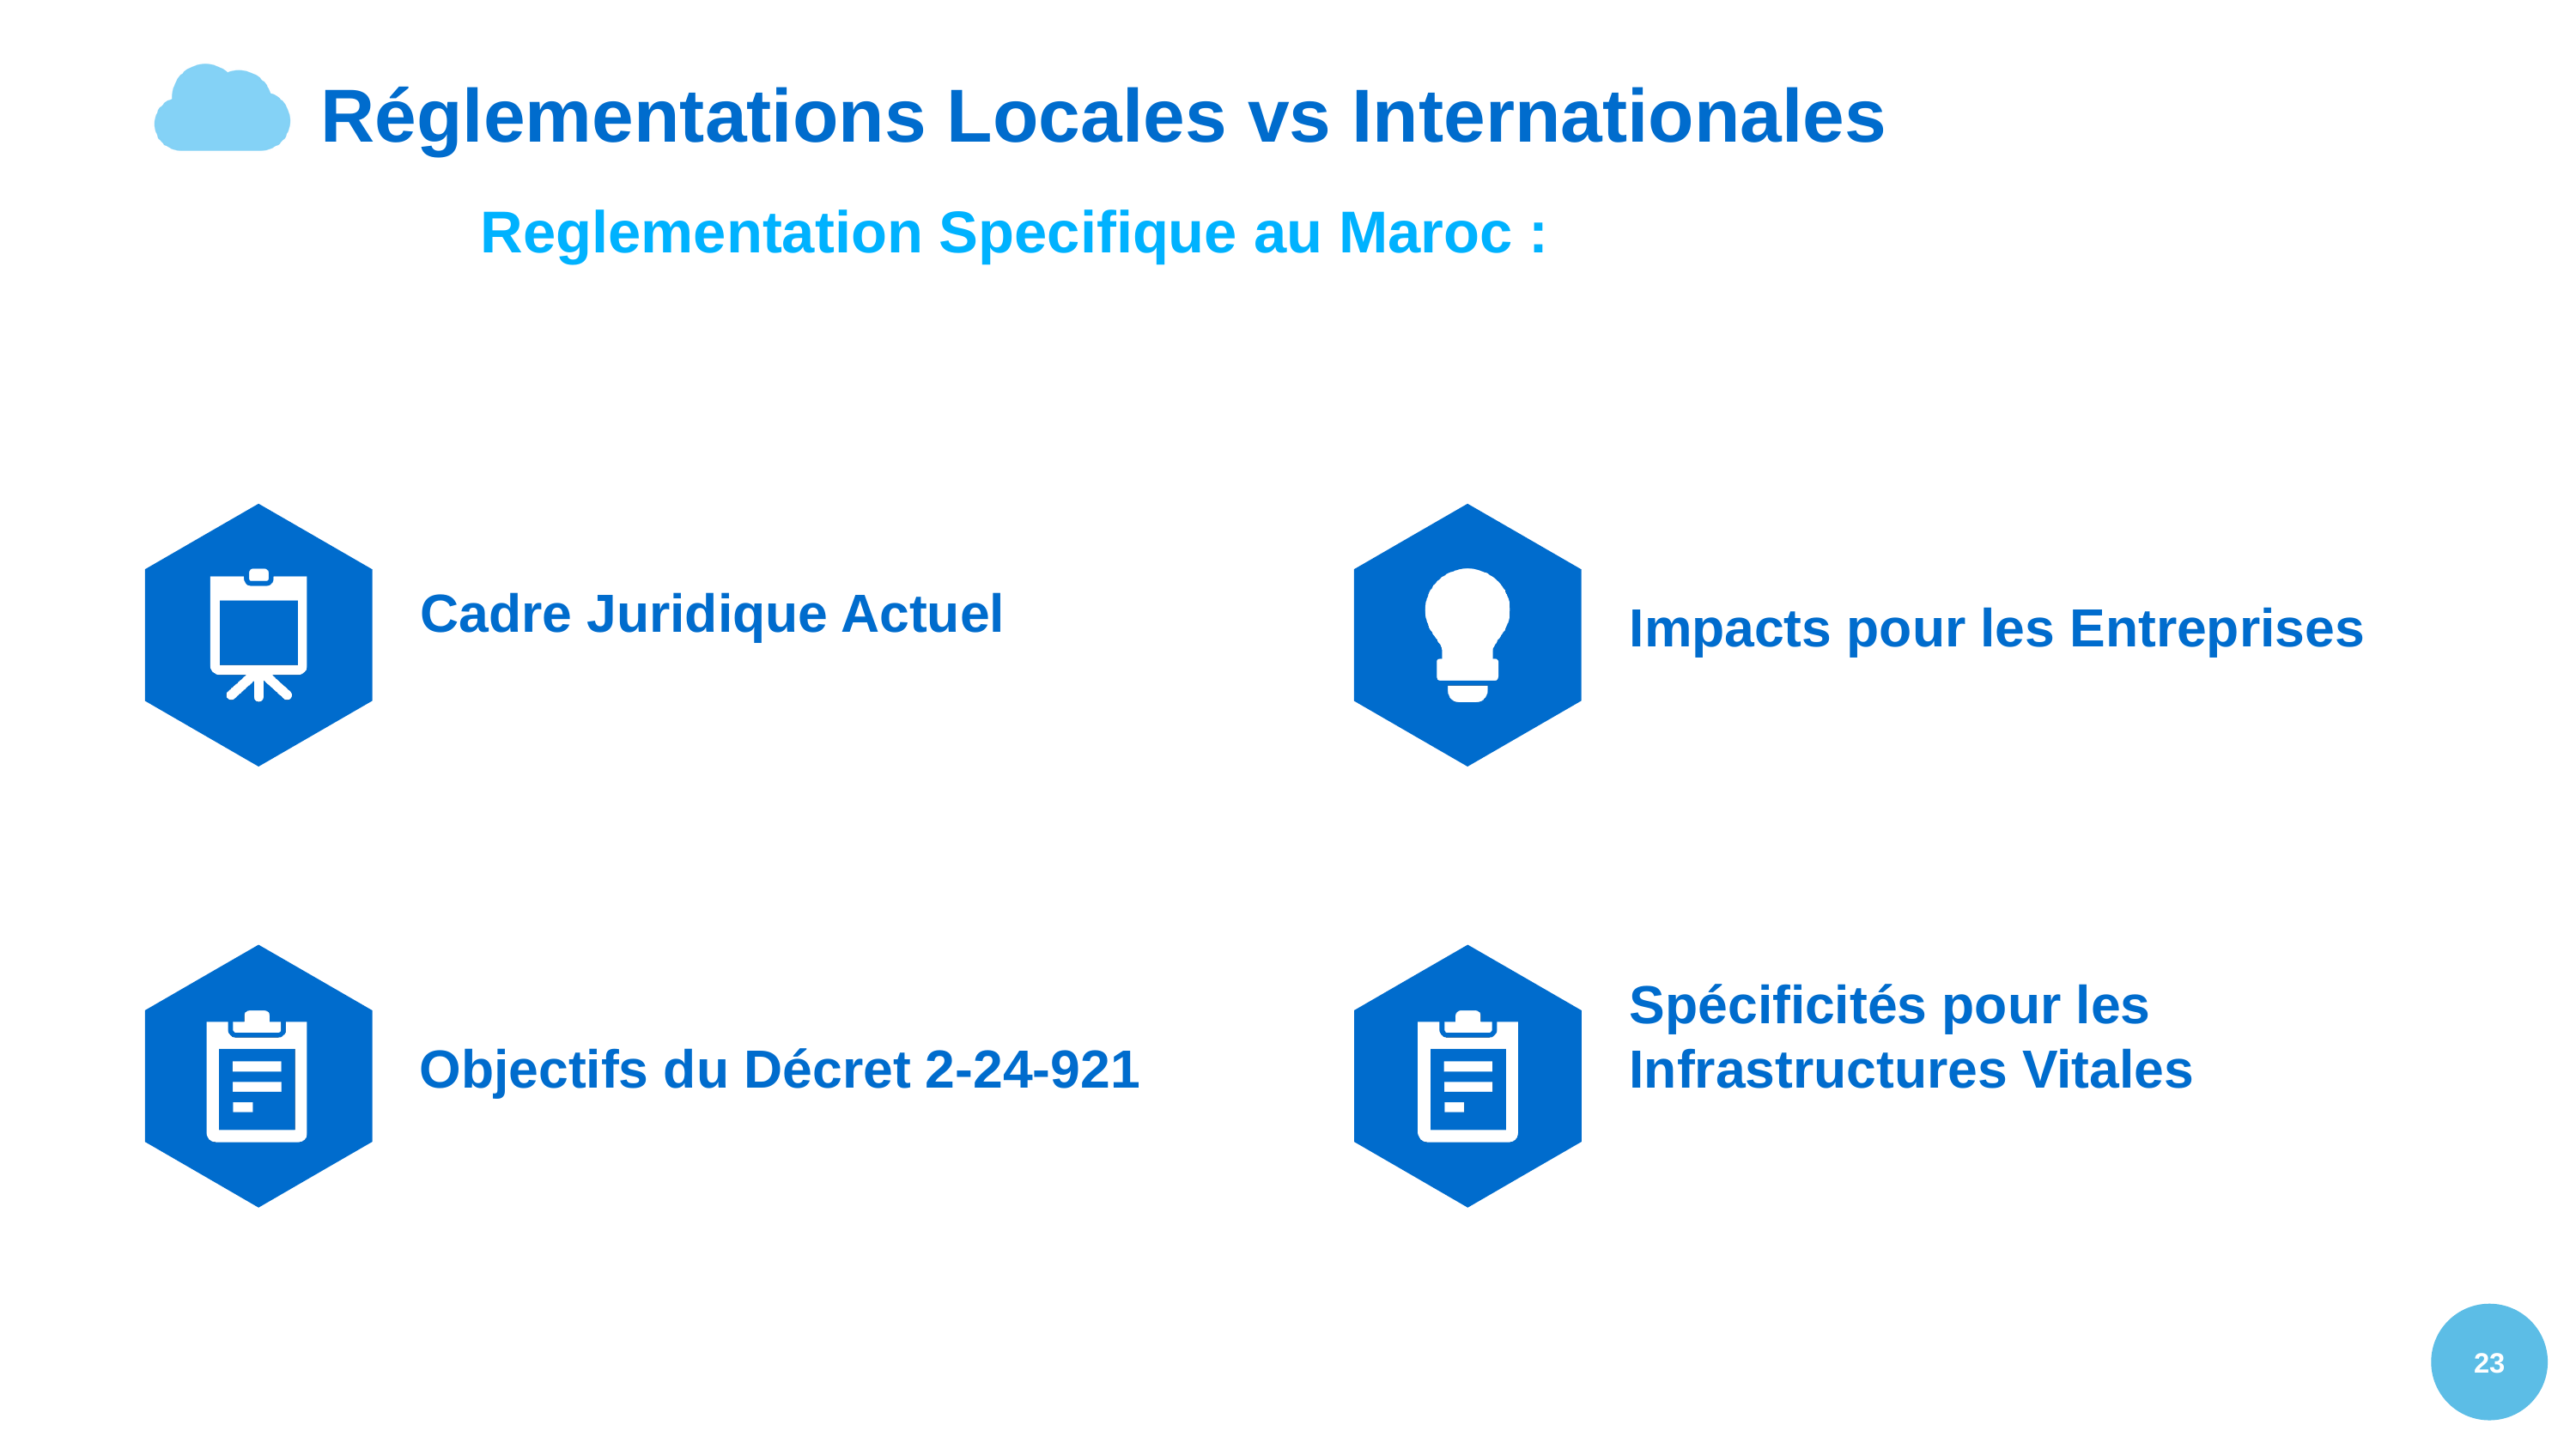

Réglementations Locales vs Internationales

12
Reglementation Specifique au Maroc :

Cadre Juridique Actuel
Impacts pour les Entreprises

Spécificités pour les Infrastructures Vitales

Objectifs du Décret 2-24-921

23